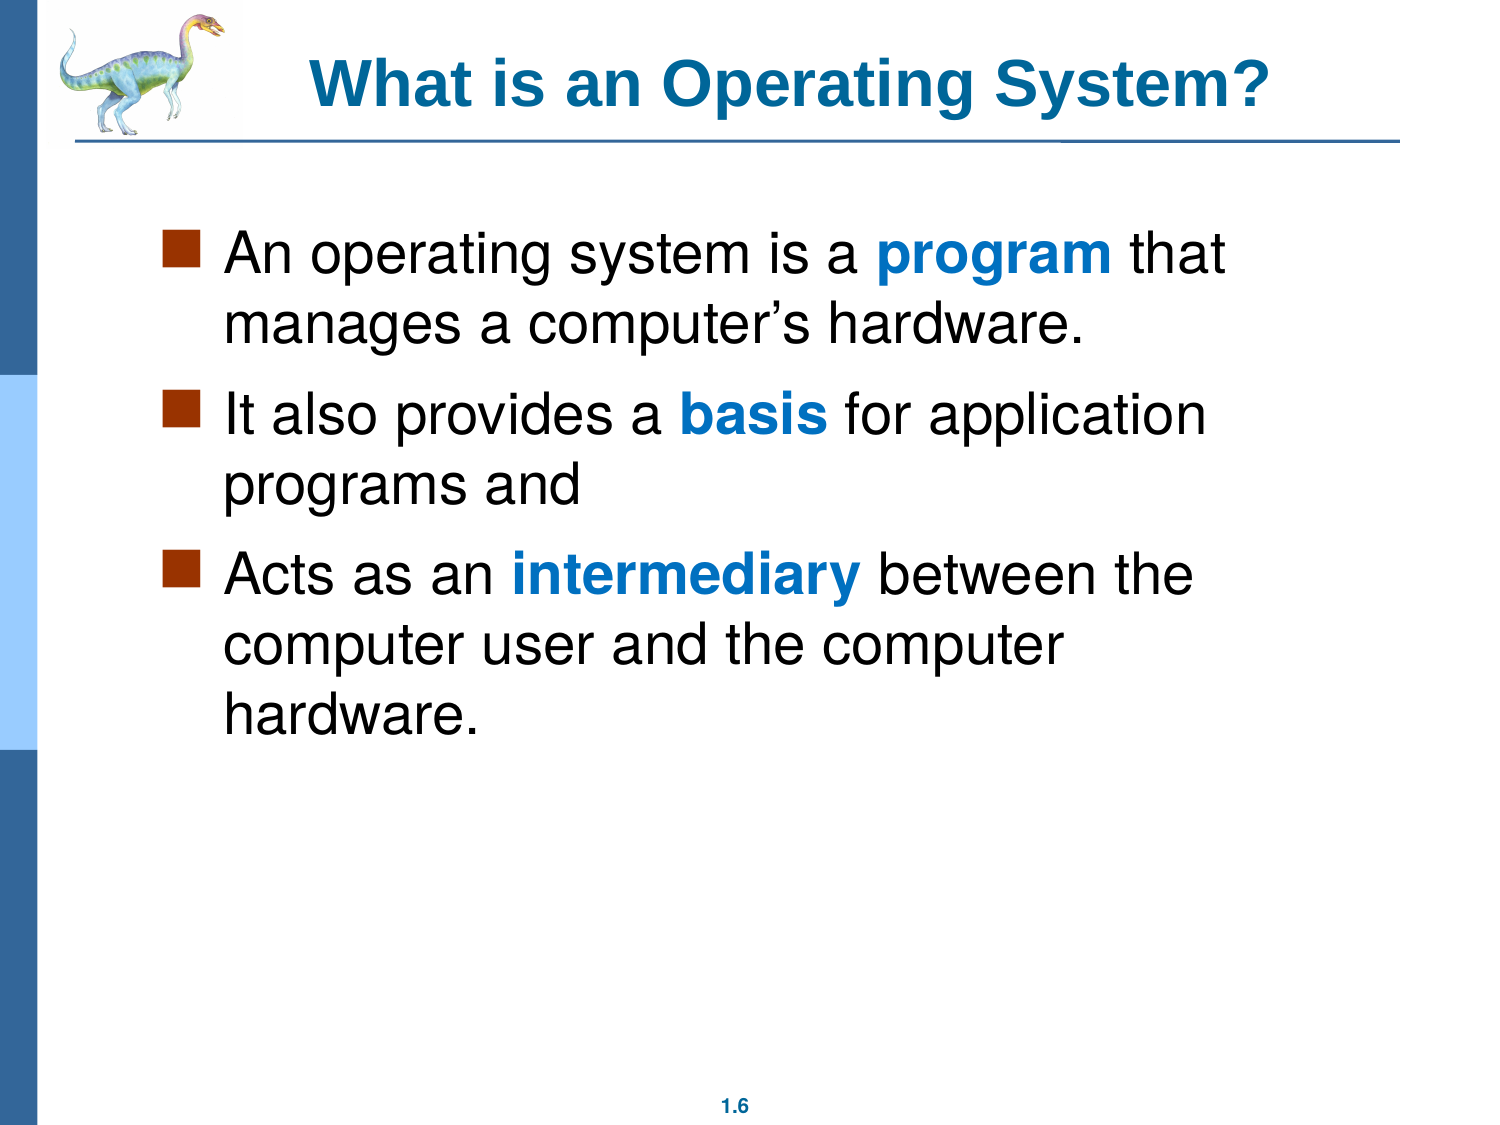

What is an Operating System?
An operating system is a program that manages a computer’s hardware.
It also provides a basis for application programs and
Acts as an intermediary between the computer user and the computer hardware.